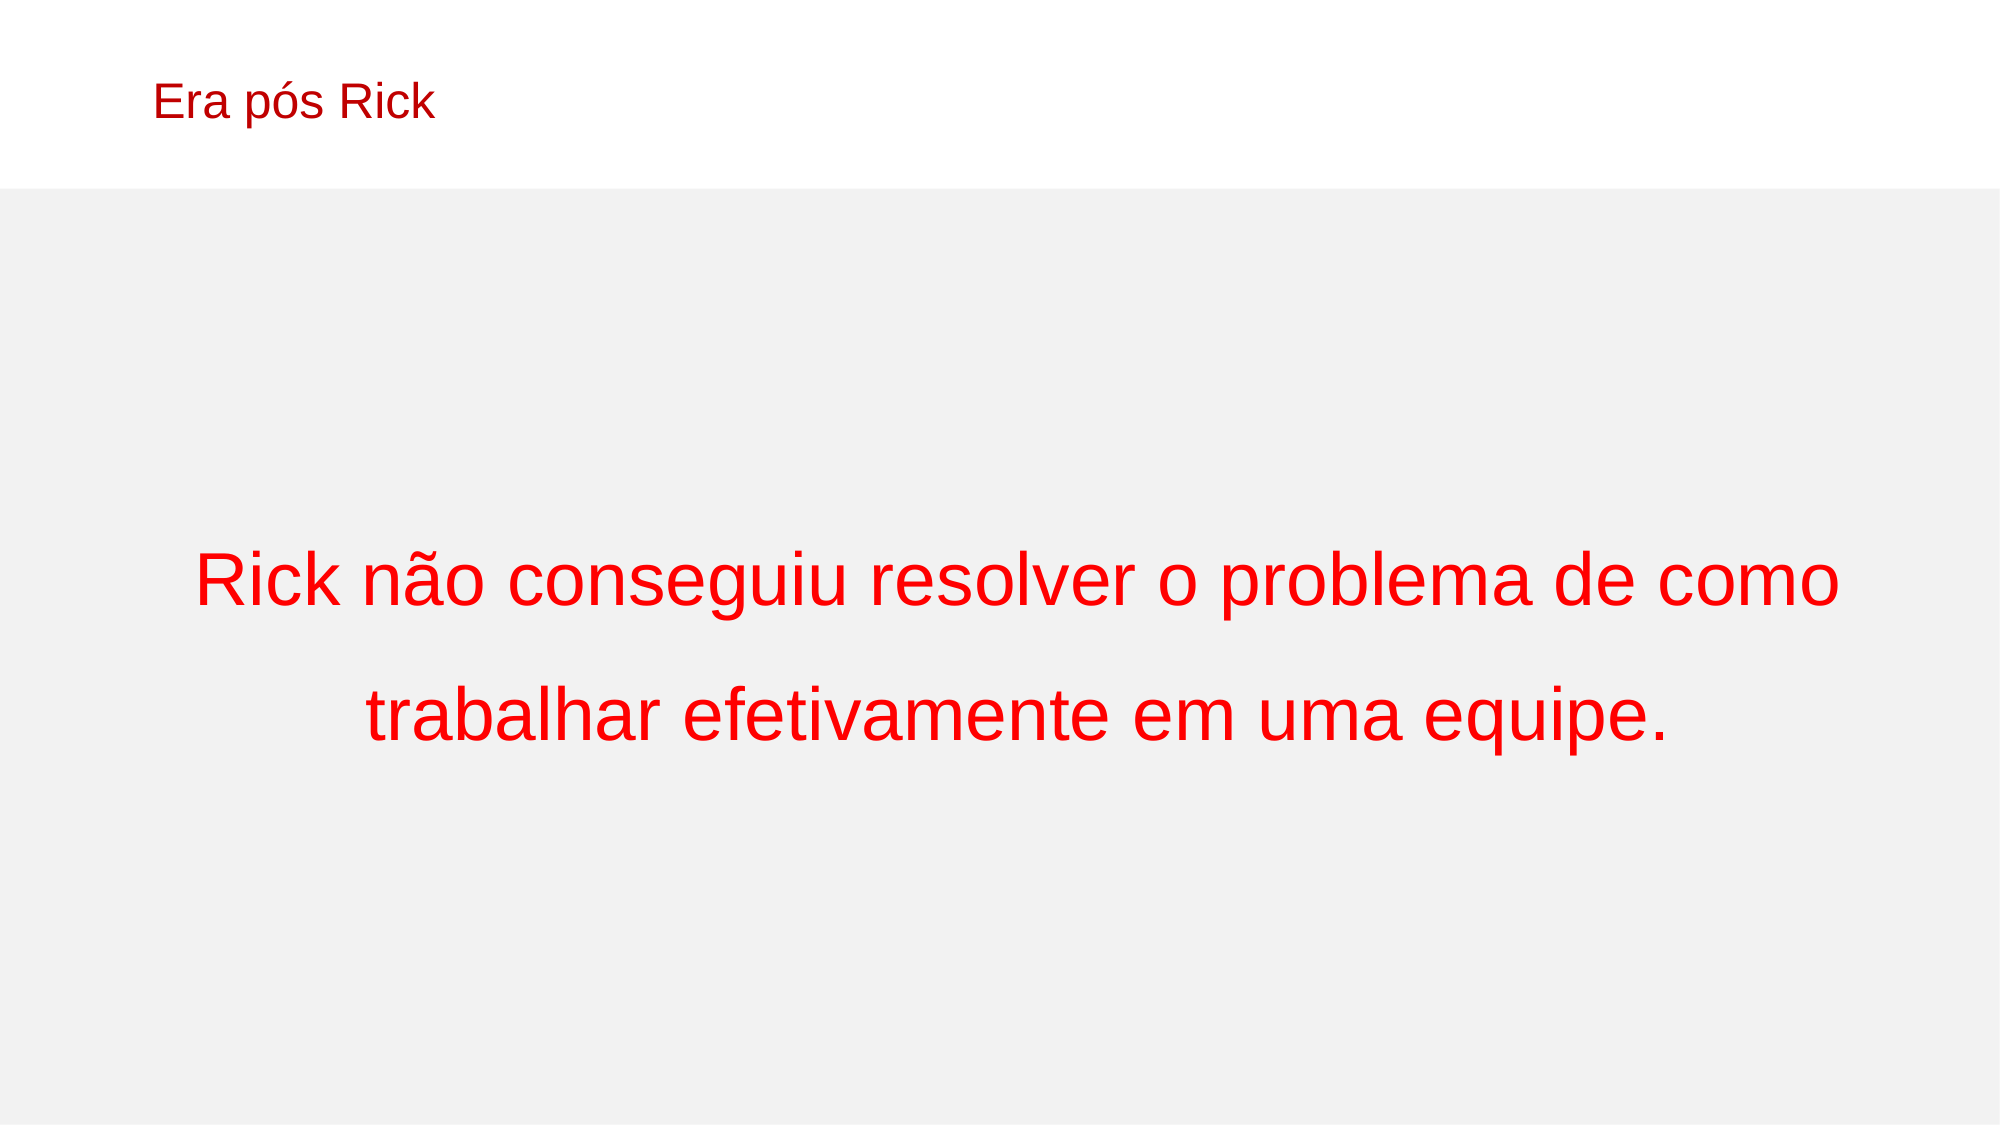

Era pós Rick
Rick não conseguiu resolver o problema de como trabalhar efetivamente em uma equipe.